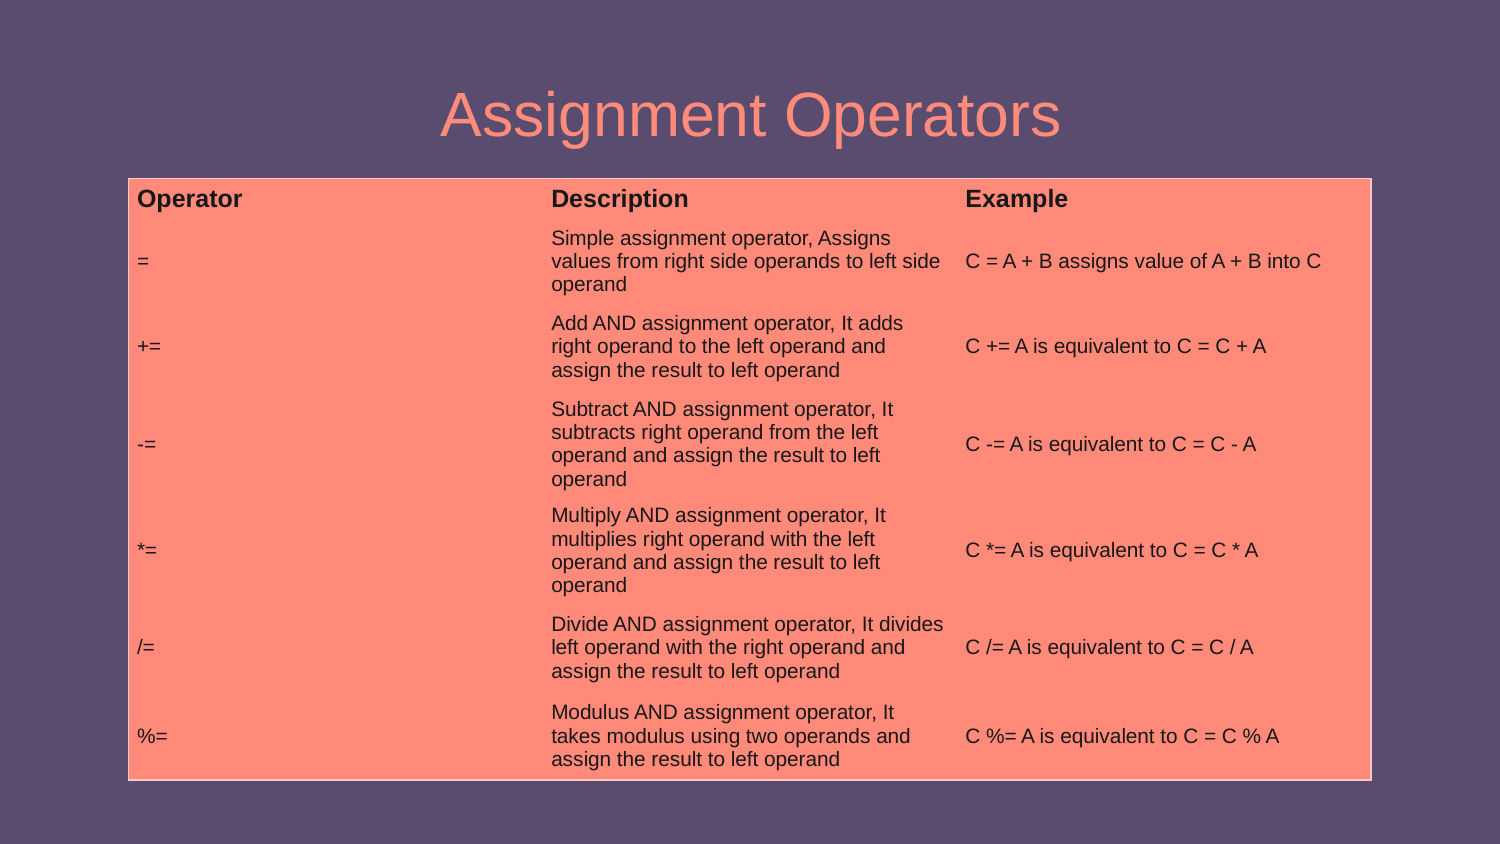

# Assignment Operators
| Operator | Description | Example |
| --- | --- | --- |
| = | Simple assignment operator, Assigns values from right side operands to left side operand | C = A + B assigns value of A + B into C |
| += | Add AND assignment operator, It adds right operand to the left operand and assign the result to left operand | C += A is equivalent to C = C + A |
| -= | Subtract AND assignment operator, It subtracts right operand from the left operand and assign the result to left operand | C -= A is equivalent to C = C - A |
| \*= | Multiply AND assignment operator, It multiplies right operand with the left operand and assign the result to left operand | C \*= A is equivalent to C = C \* A |
| /= | Divide AND assignment operator, It divides left operand with the right operand and assign the result to left operand | C /= A is equivalent to C = C / A |
| %= | Modulus AND assignment operator, It takes modulus using two operands and assign the result to left operand | C %= A is equivalent to C = C % A |